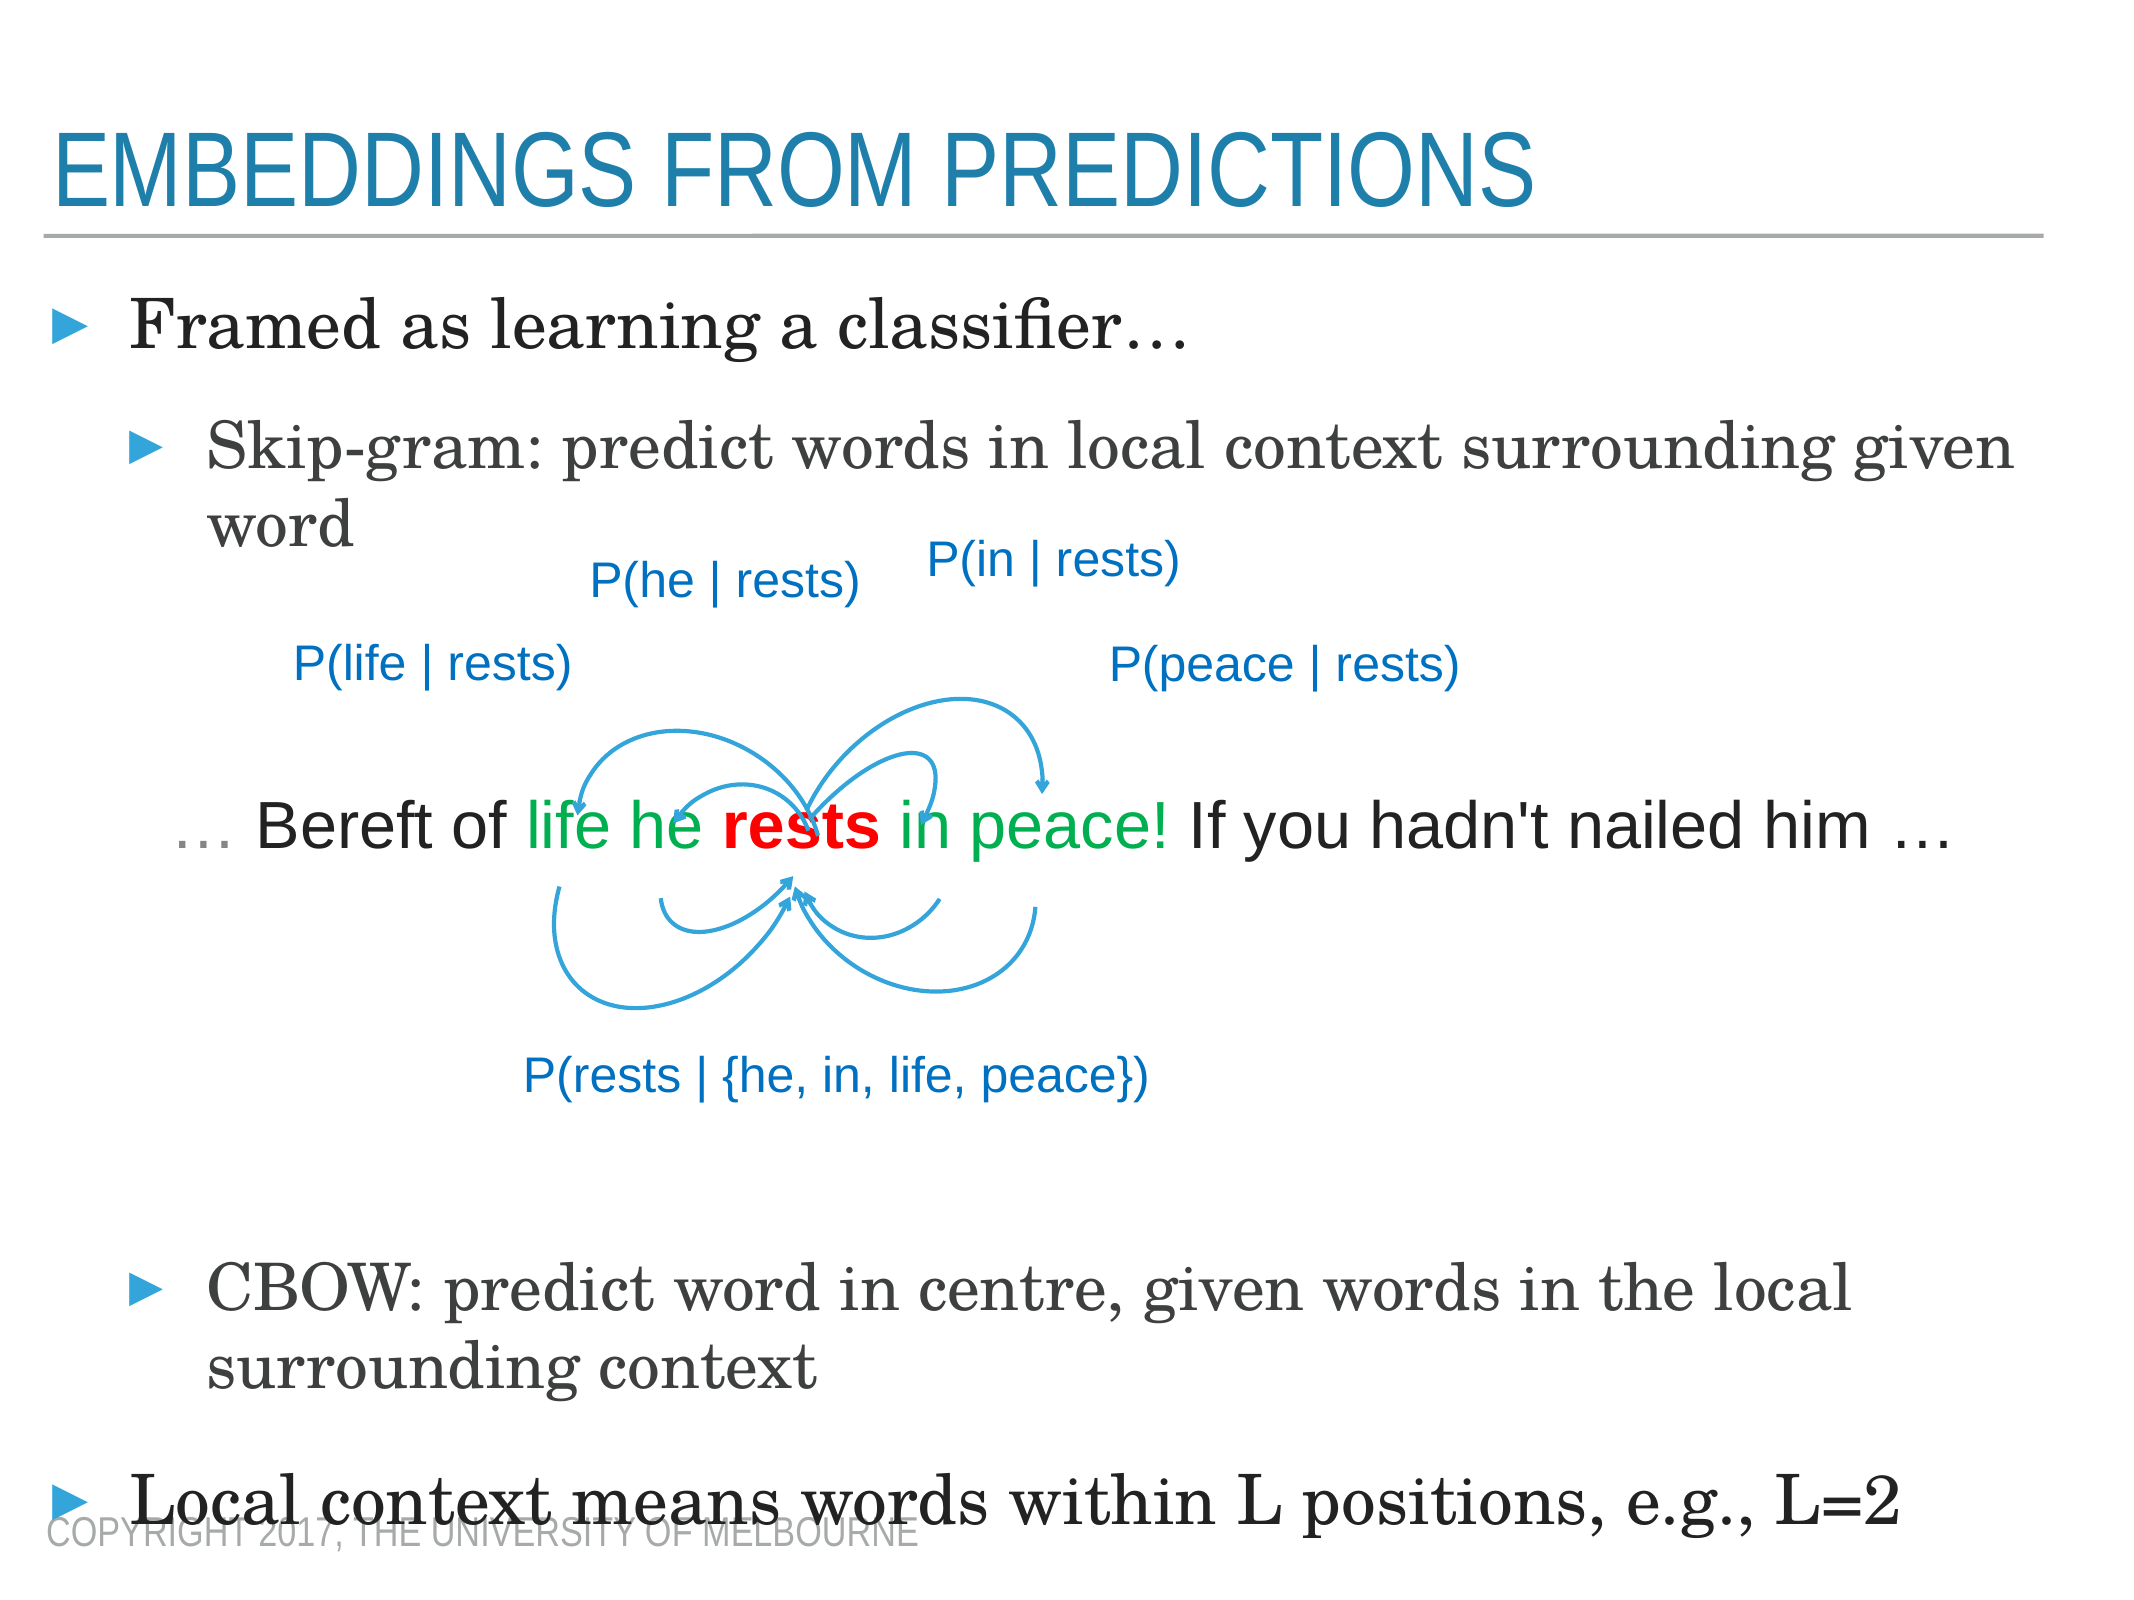

# embeddings from predictions
Framed as learning a classifier…
Skip-gram: predict words in local context surrounding given word

CBOW: predict word in centre, given words in the local surrounding context
Local context means words within L positions, e.g., L=2
P(in | rests)
P(he | rests)
P(life | rests)
P(peace | rests)

… Bereft of life he rests in peace! If you hadn't nailed him …

P(rests | {he, in, life, peace})